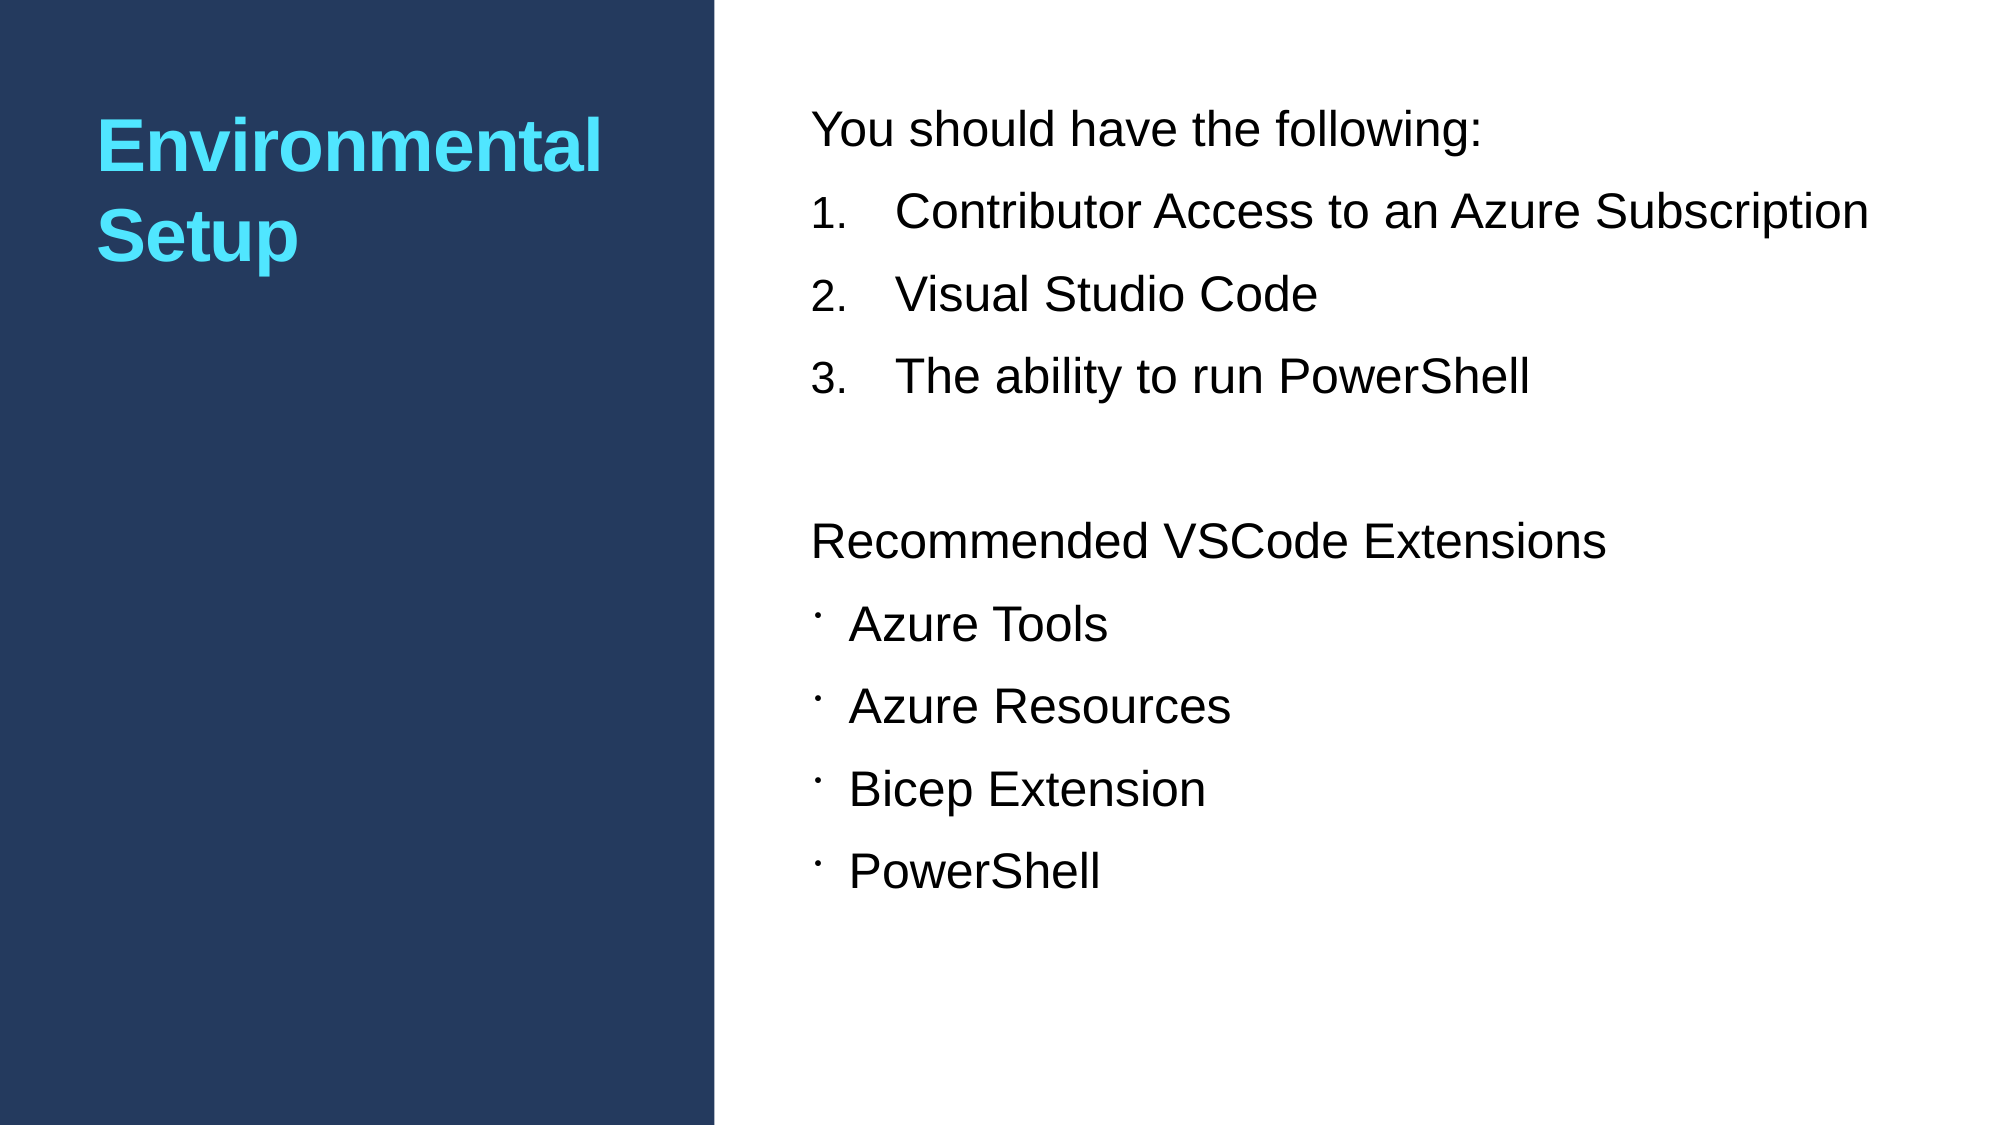

# Environmental Setup
You should have the following:
Contributor Access to an Azure Subscription
Visual Studio Code
The ability to run PowerShell

Recommended VSCode Extensions
Azure Tools
Azure Resources
Bicep Extension
PowerShell